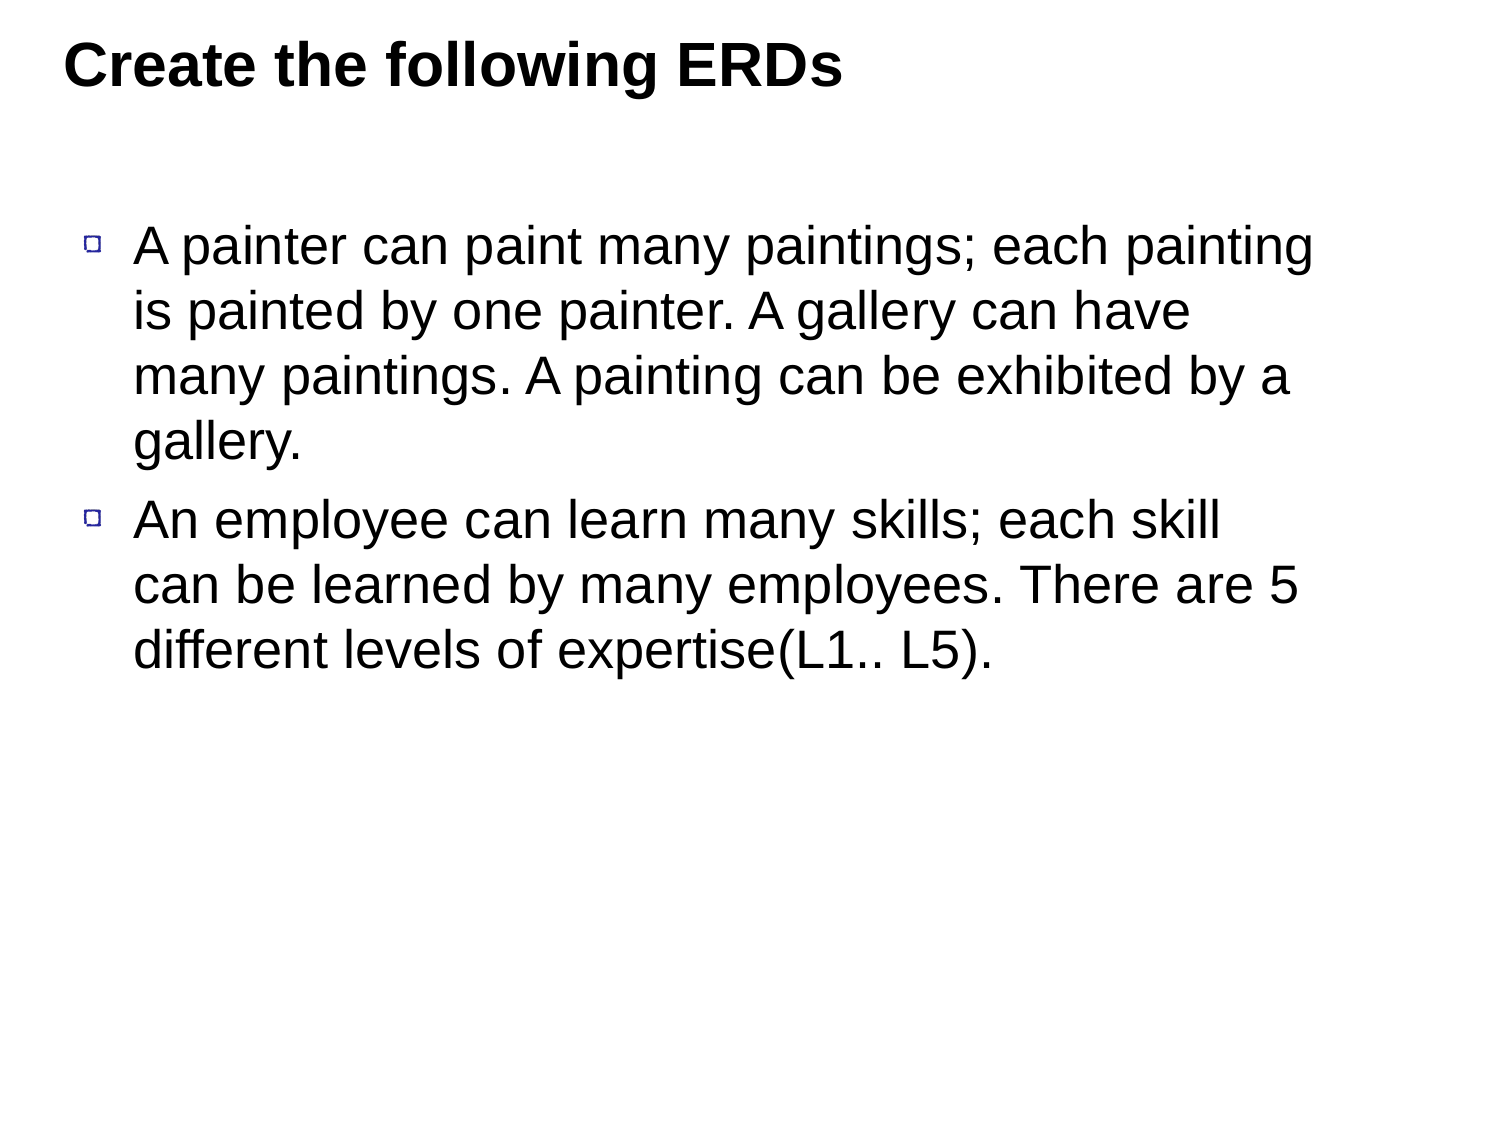

Create the following ERDs
A painter can paint many paintings; each painting is painted by one painter. A gallery can have many paintings. A painting can be exhibited by a gallery.
An employee can learn many skills; each skill can be learned by many employees. There are 5 different levels of expertise(L1.. L5).